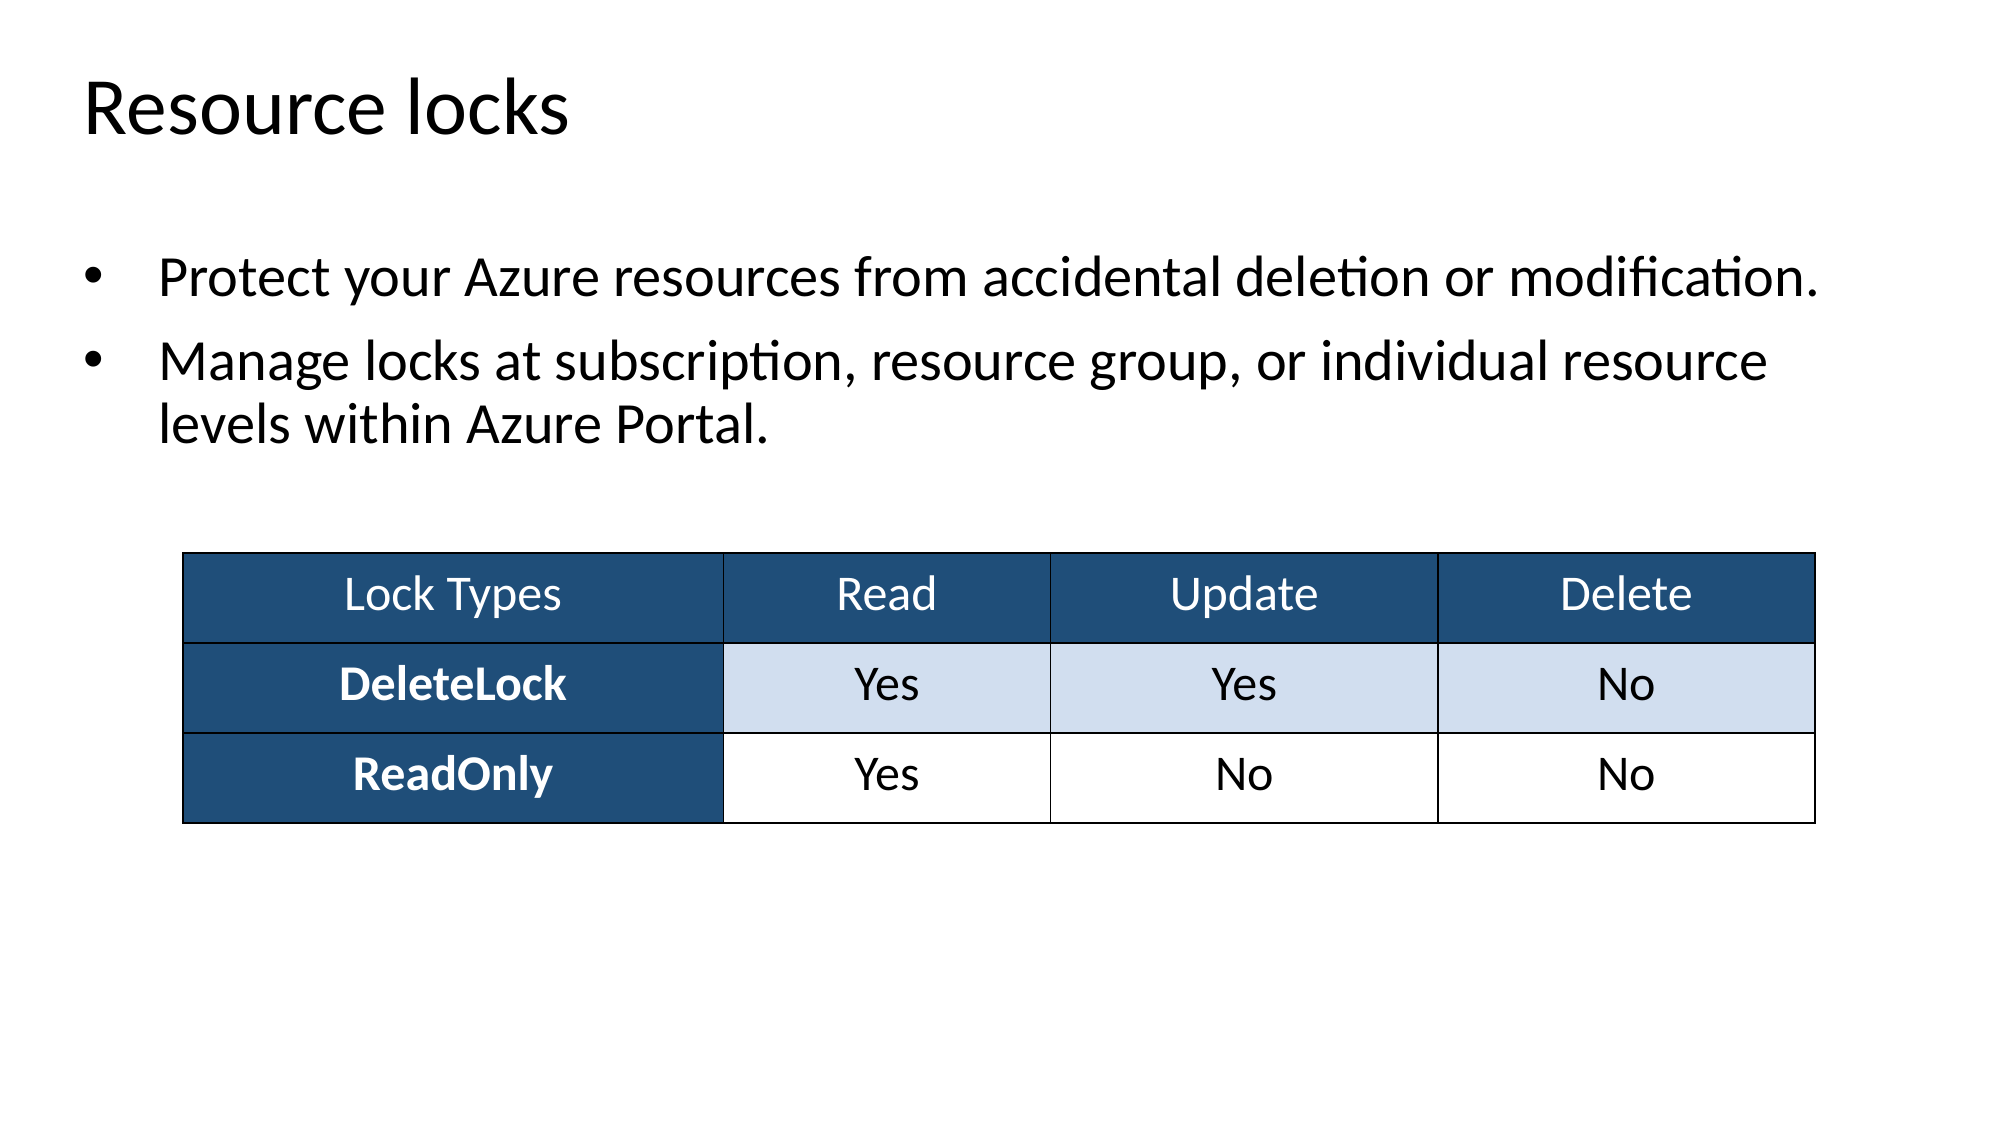

# Resource locks
Protect your Azure resources from accidental deletion or modification.
Manage locks at subscription, resource group, or individual resource levels within Azure Portal.
| Lock Types | Read | Update | Delete |
| --- | --- | --- | --- |
| DeleteLock | Yes | Yes | No |
| ReadOnly | Yes | No | No |